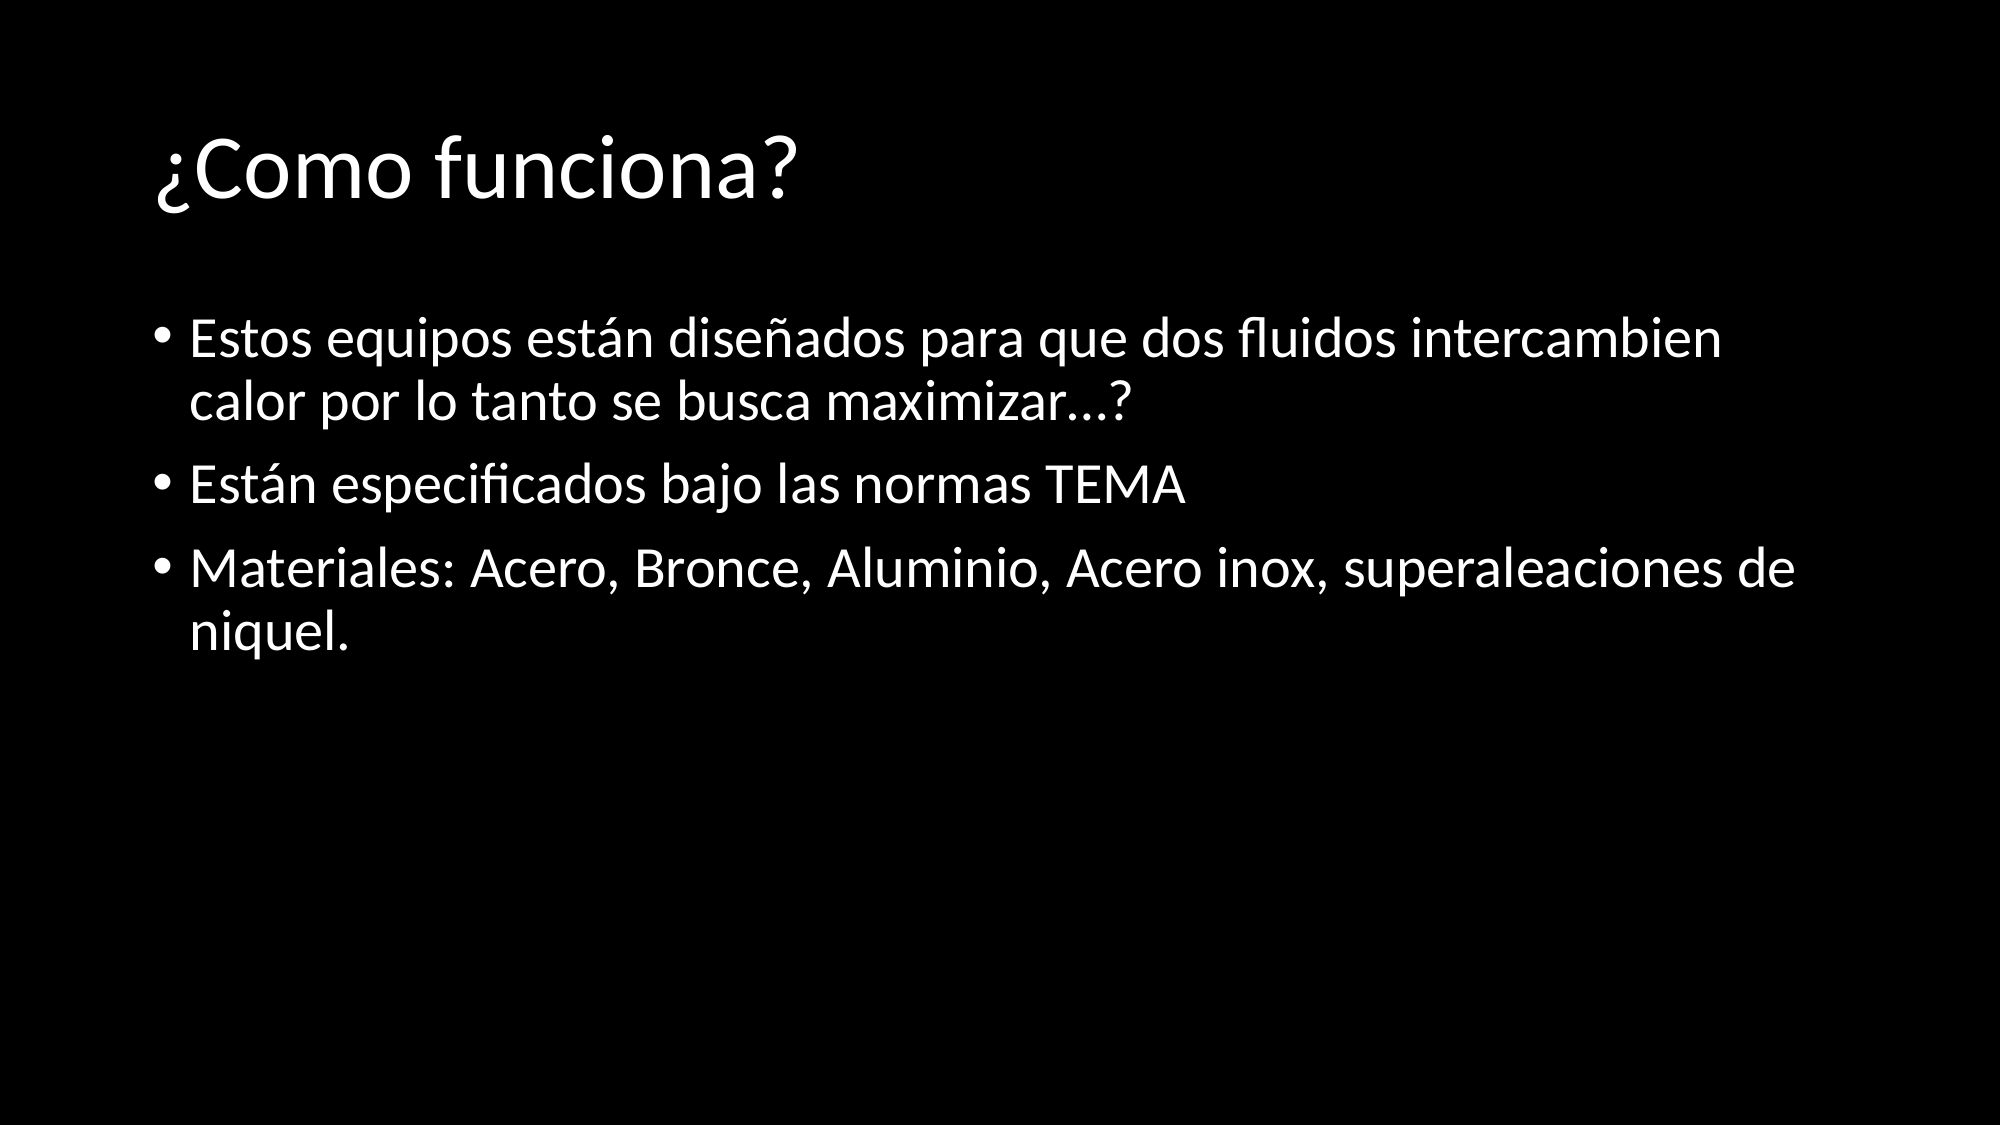

# ¿Como funciona?
Estos equipos están diseñados para que dos fluidos intercambien calor por lo tanto se busca maximizar…?
Están especificados bajo las normas TEMA
Materiales: Acero, Bronce, Aluminio, Acero inox, superaleaciones de niquel.